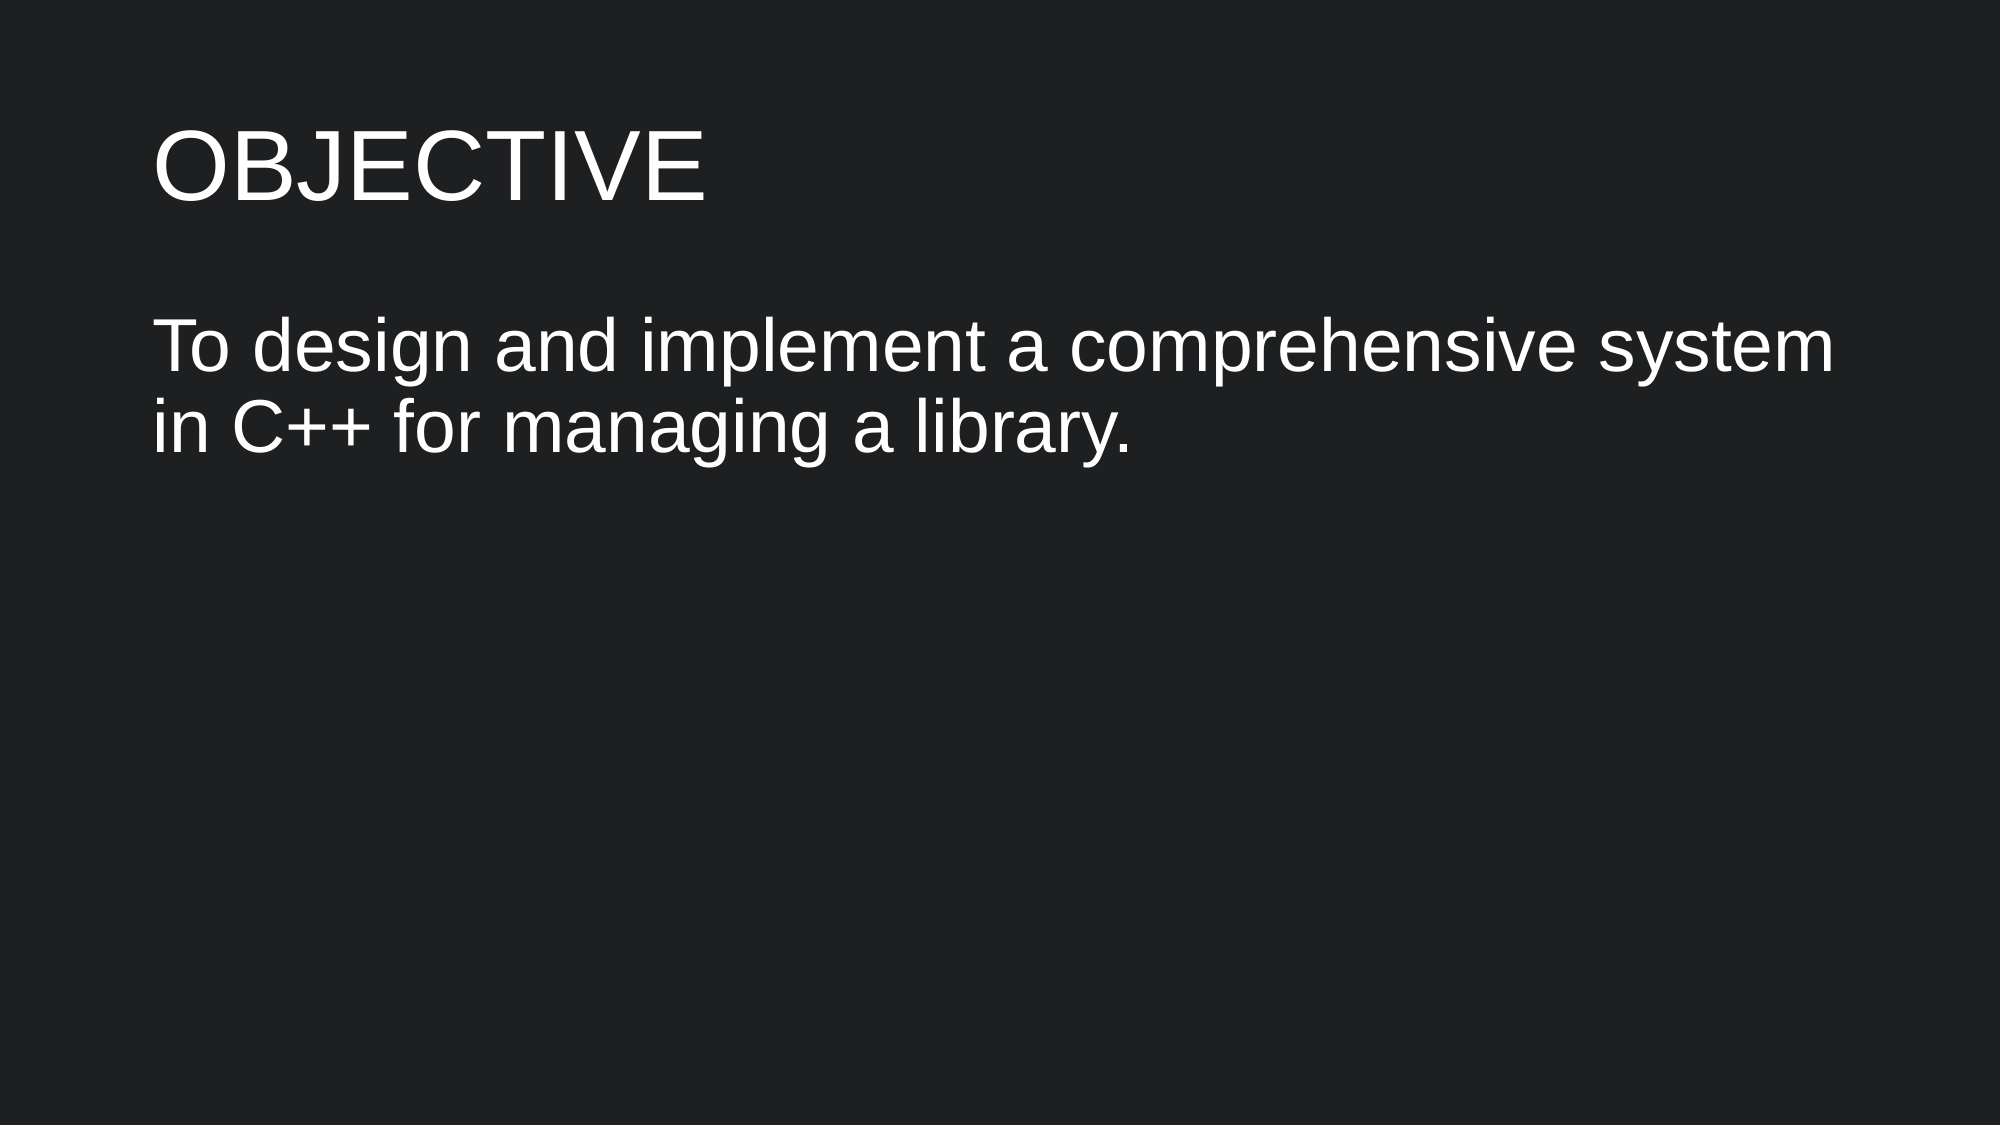

# OBJECTIVE
To design and implement a comprehensive system in C++ for managing a library.